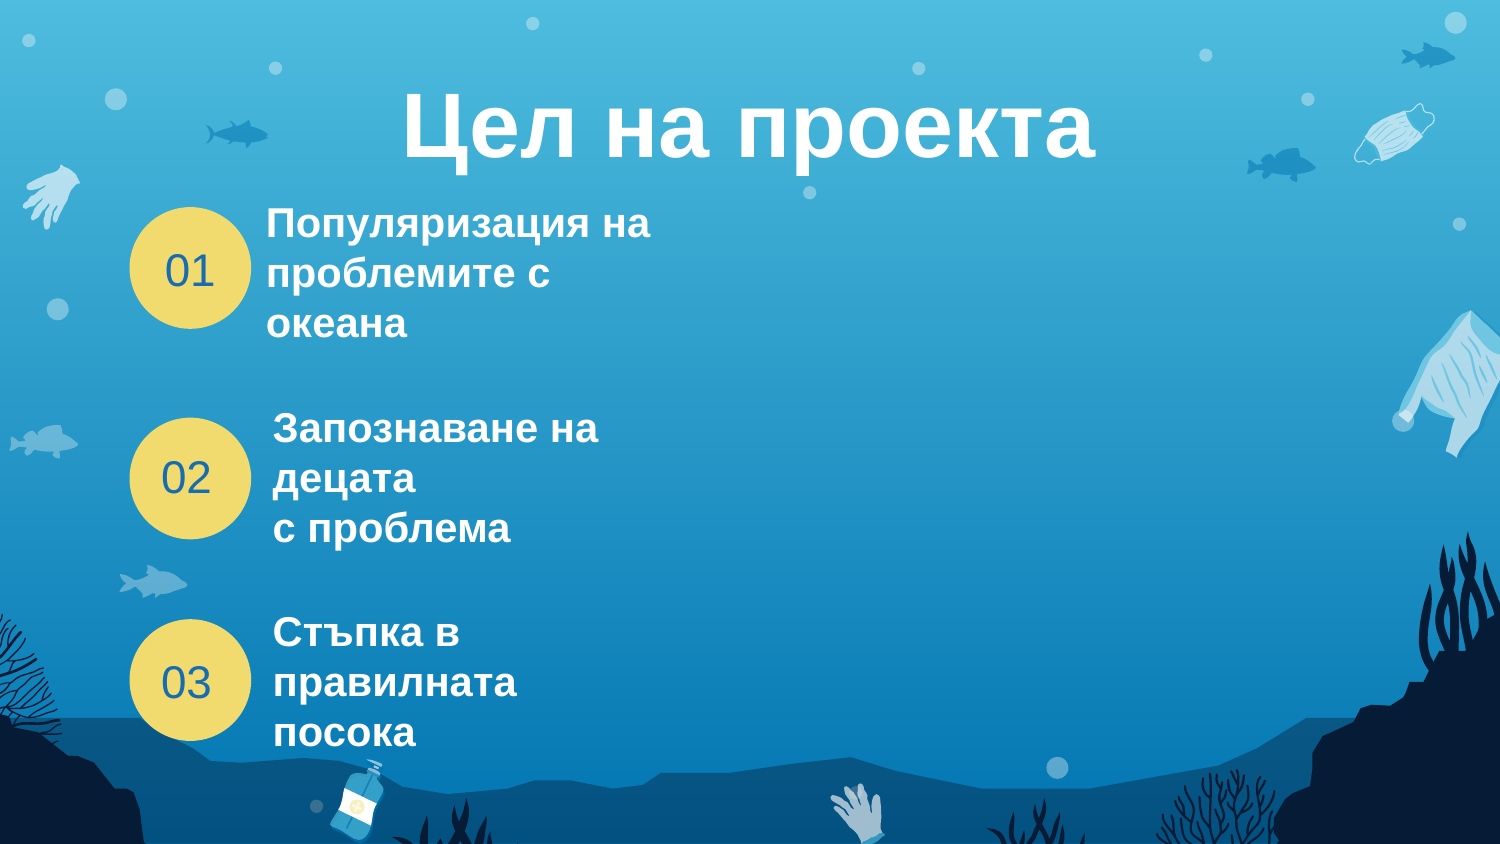

Цел на проекта

01
# Популяризация на проблемите с океана

02
Запознаване на децата
с проблема

03
Стъпка в правилната
посока